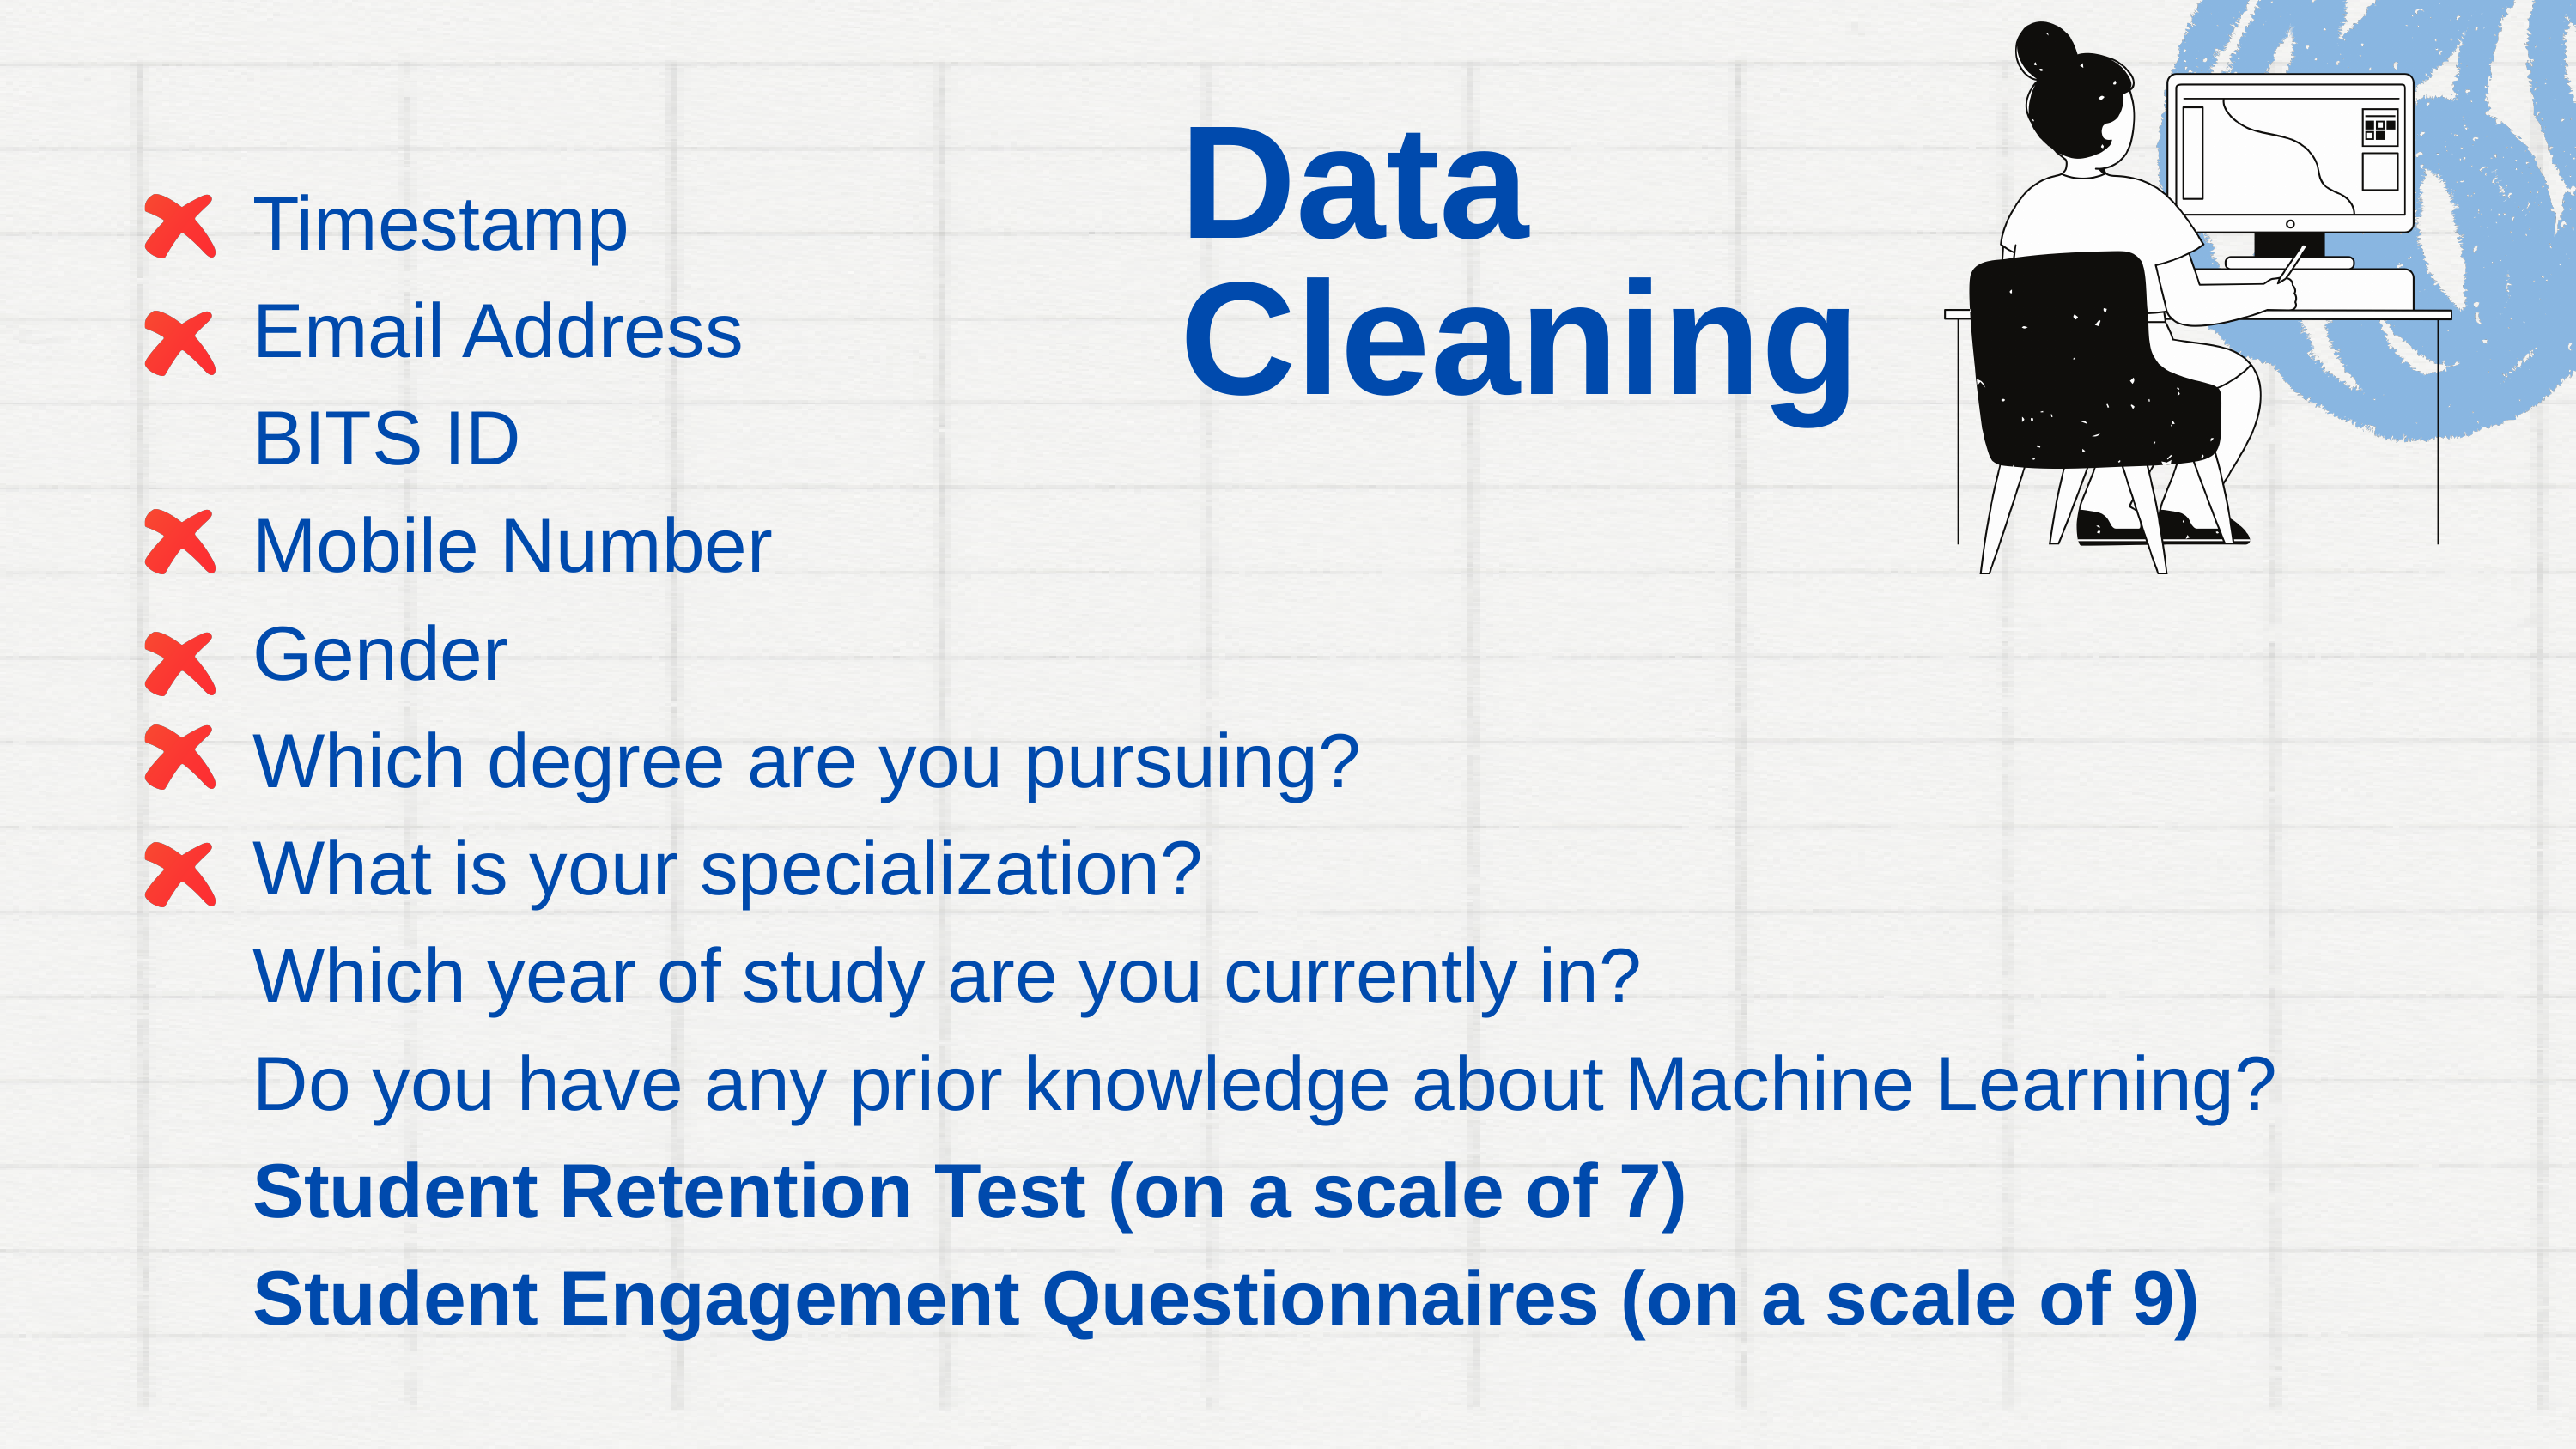

Data Cleaning
Timestamp
Email Address
BITS ID
Mobile Number
Gender
Which degree are you pursuing?
What is your specialization?
Which year of study are you currently in?
Do you have any prior knowledge about Machine Learning?
Student Retention Test (on a scale of 7)
Student Engagement Questionnaires (on a scale of 9)